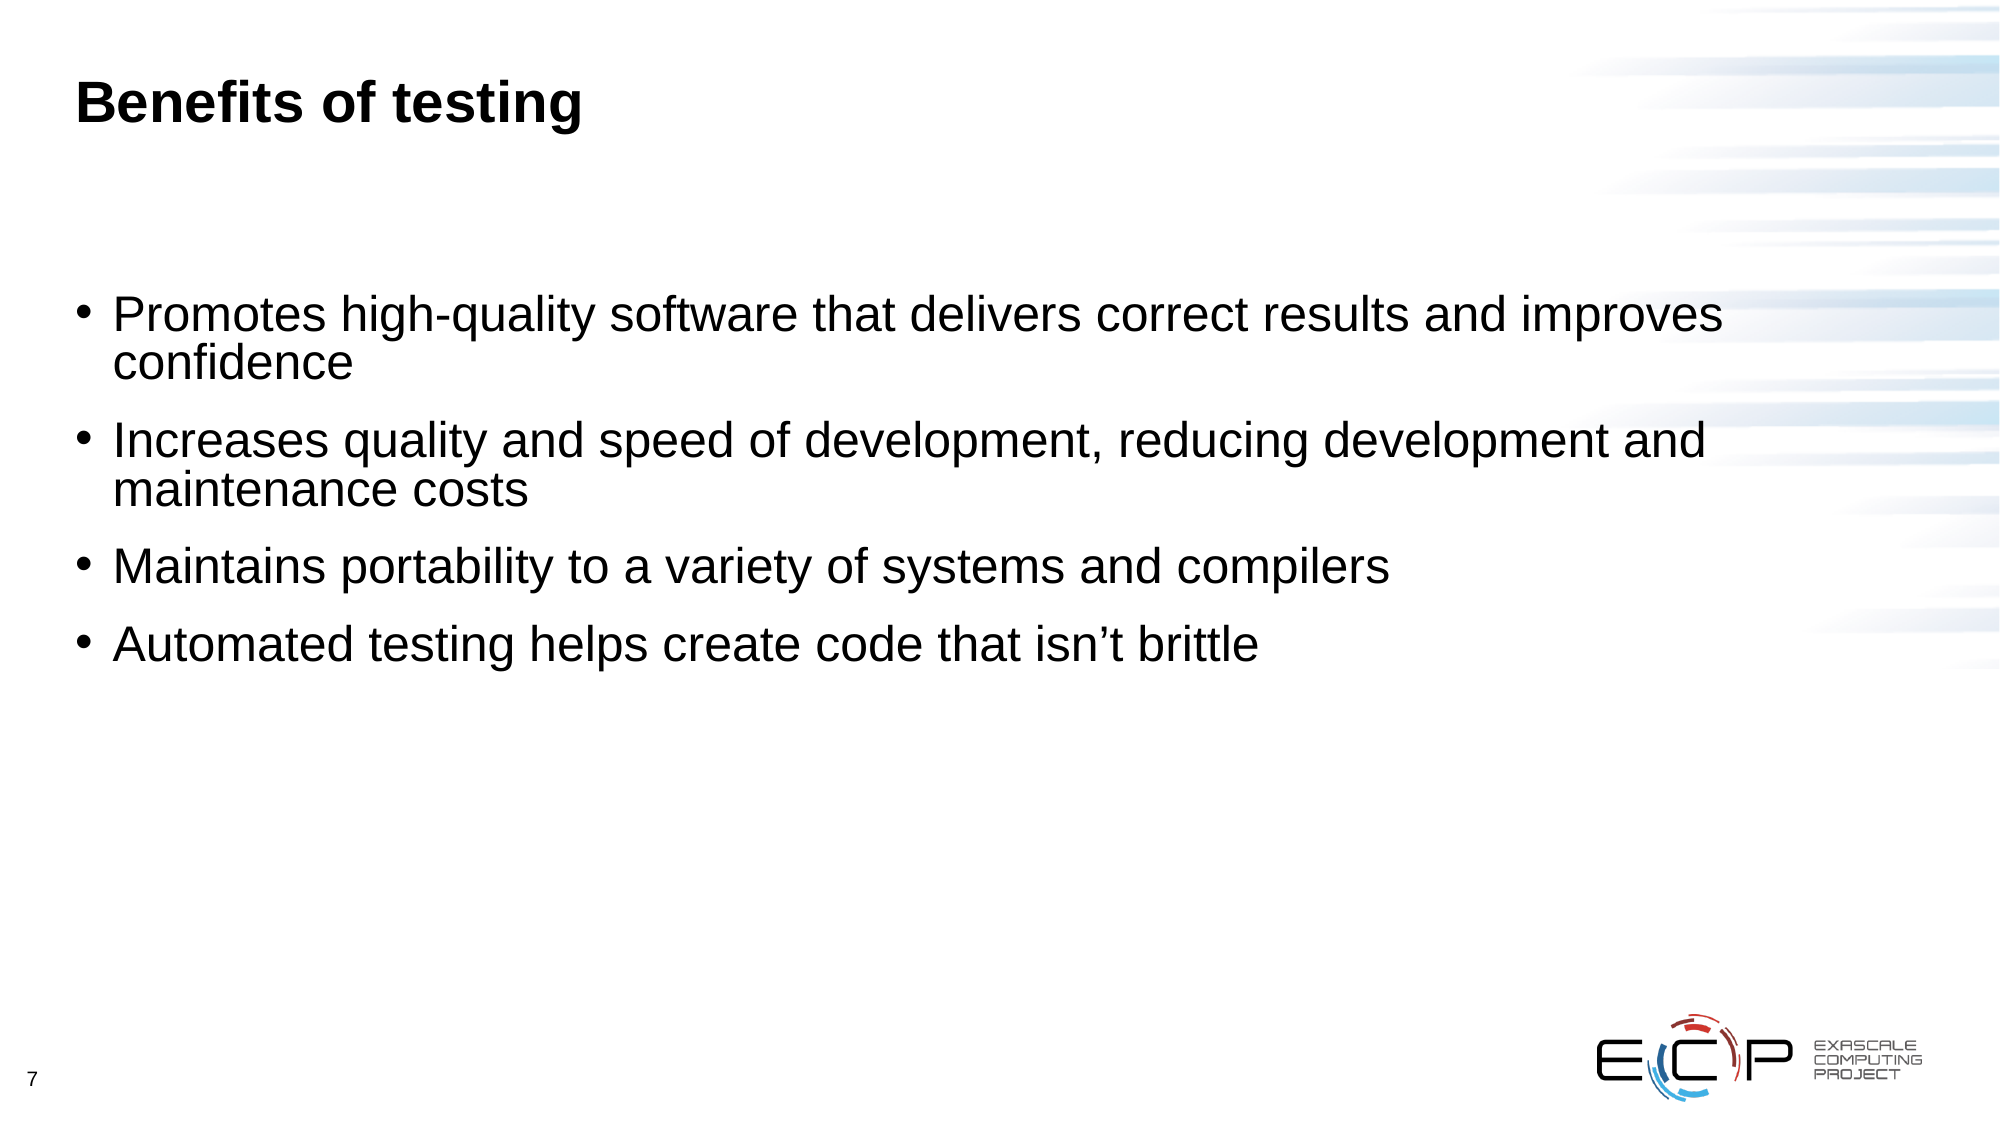

# Benefits of testing
Promotes high-quality software that delivers correct results and improves confidence
Increases quality and speed of development, reducing development and maintenance costs
Maintains portability to a variety of systems and compilers
Automated testing helps create code that isn’t brittle